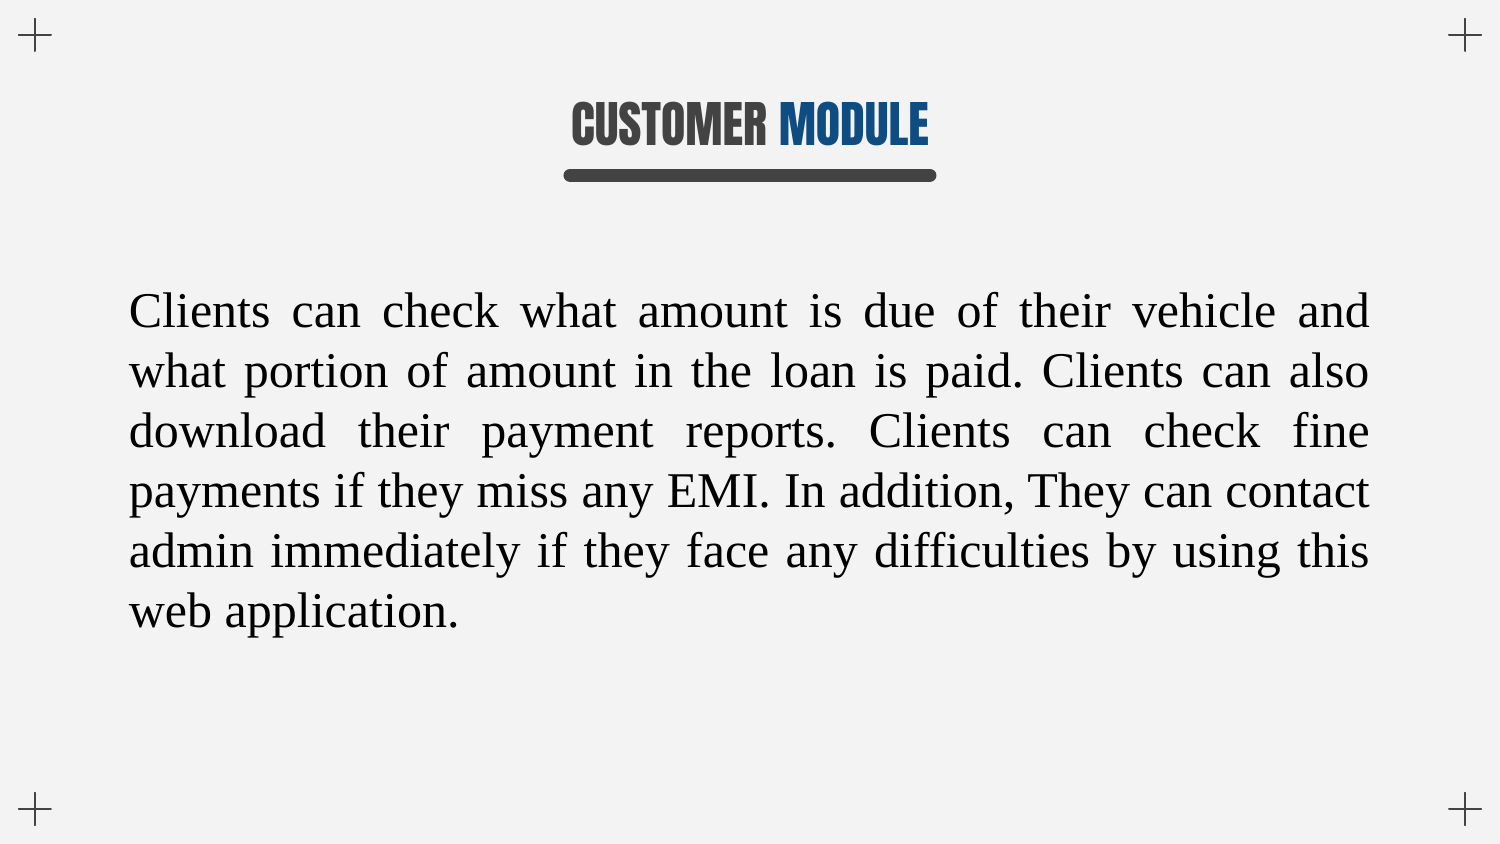

# CUSTOMER MODULE
Clients can check what amount is due of their vehicle and what portion of amount in the loan is paid. Clients can also download their payment reports. Clients can check fine payments if they miss any EMI. In addition, They can contact admin immediately if they face any difficulties by using this web application.